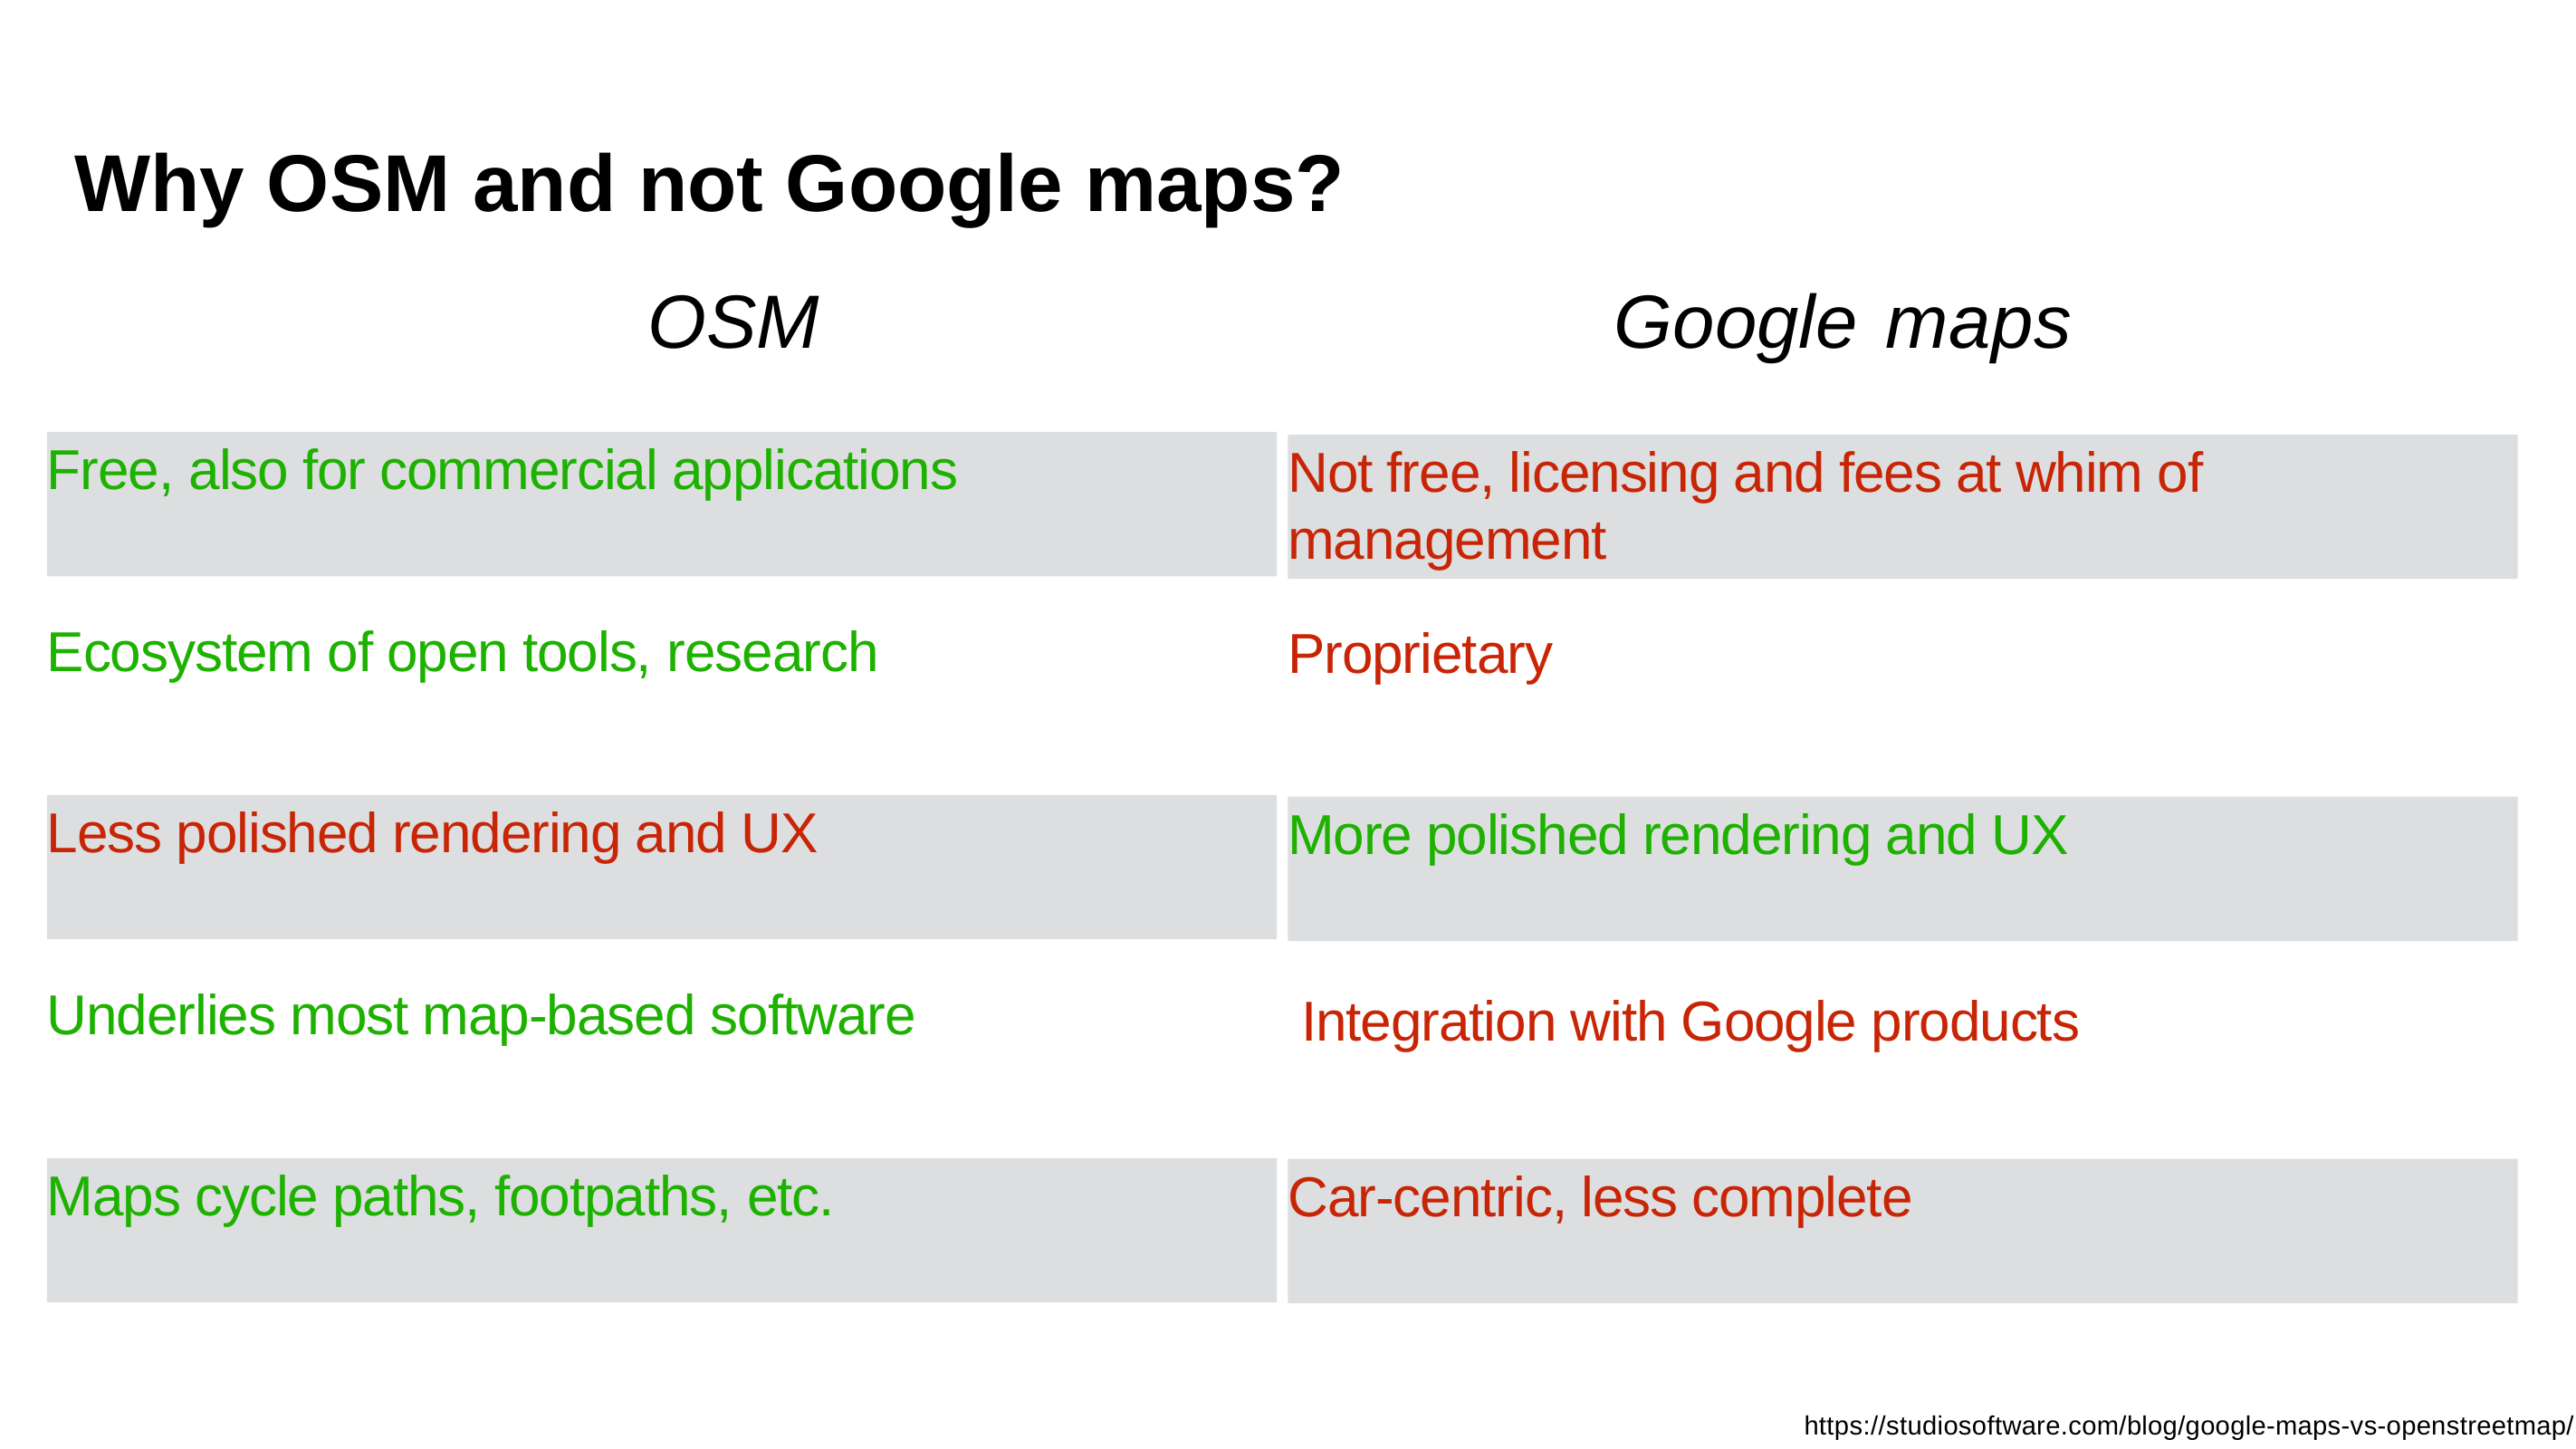

# Why OSM and not Google maps?
OSM
Google	maps
Free, also for commercial applications

Not free, licensing and fees at whim of management
Ecosystem of open tools, research
Proprietary
Less polished rendering and UX
More polished rendering and UX
Underlies most map-based software
Integration with Google products
Maps cycle paths, footpaths, etc.
Car-centric, less complete
https://studiosoftware.com/blog/google-maps-vs-openstreetmap/